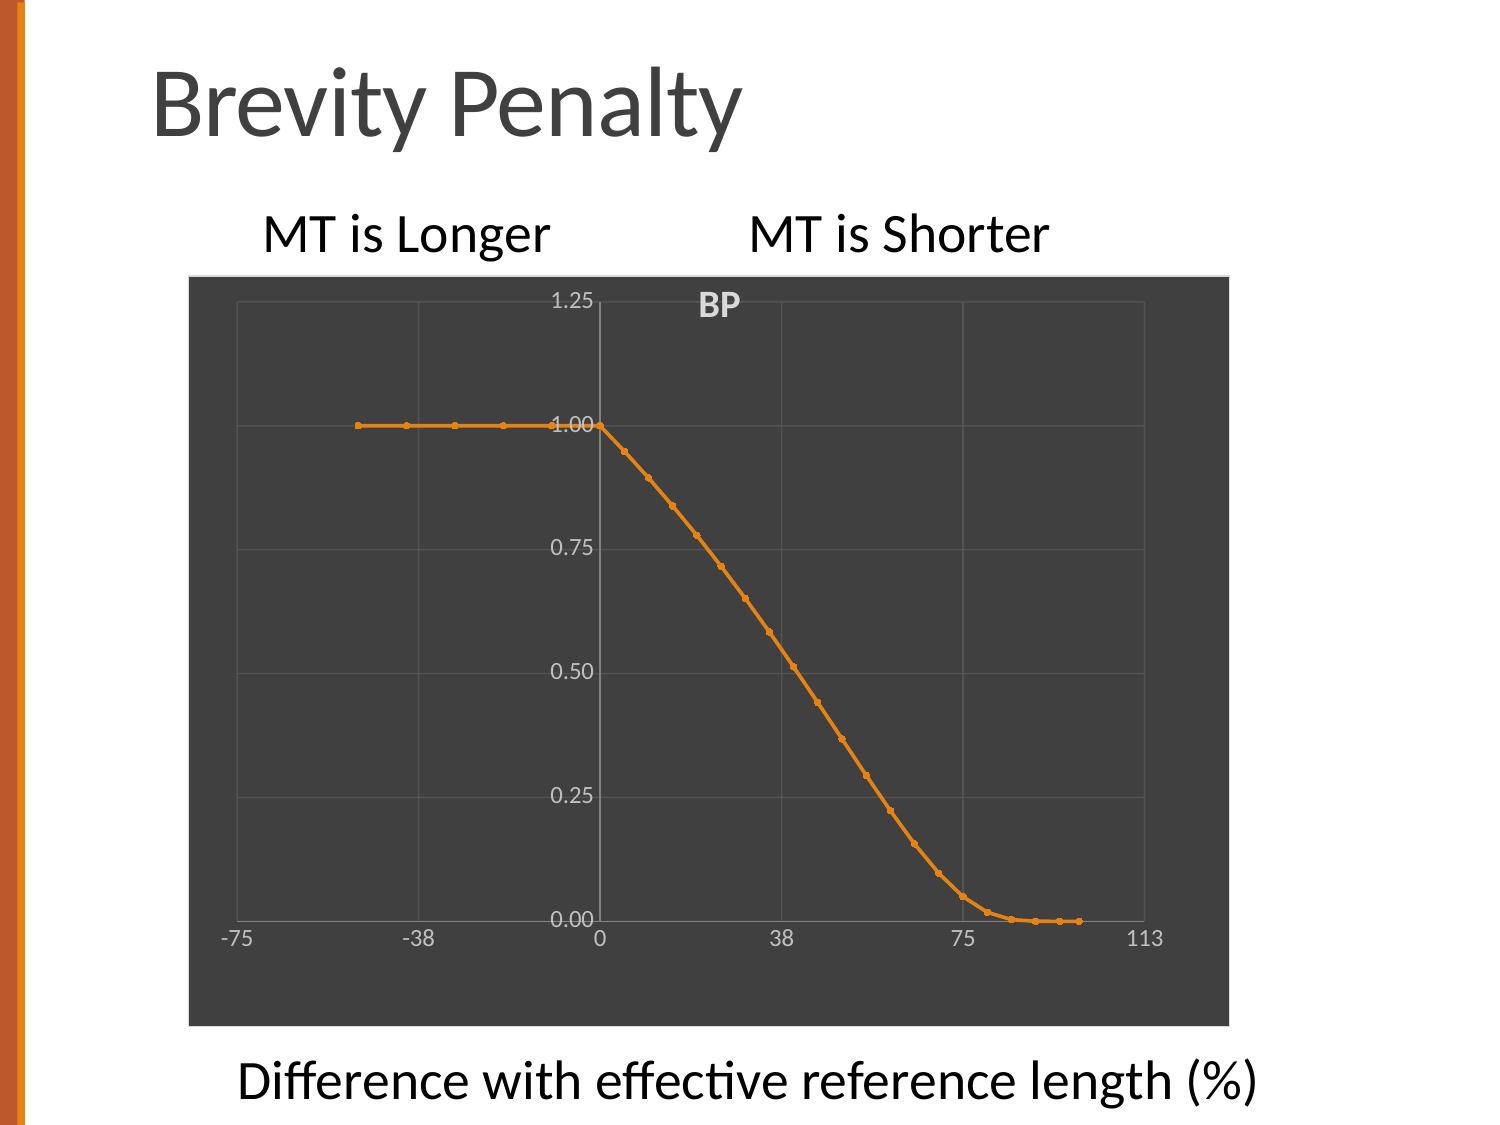

# Brevity Penalty
MT is Longer
MT is Shorter

### Chart: BP

| Category | Untitled 1 |
|---|---|
Difference with effective reference length (%)